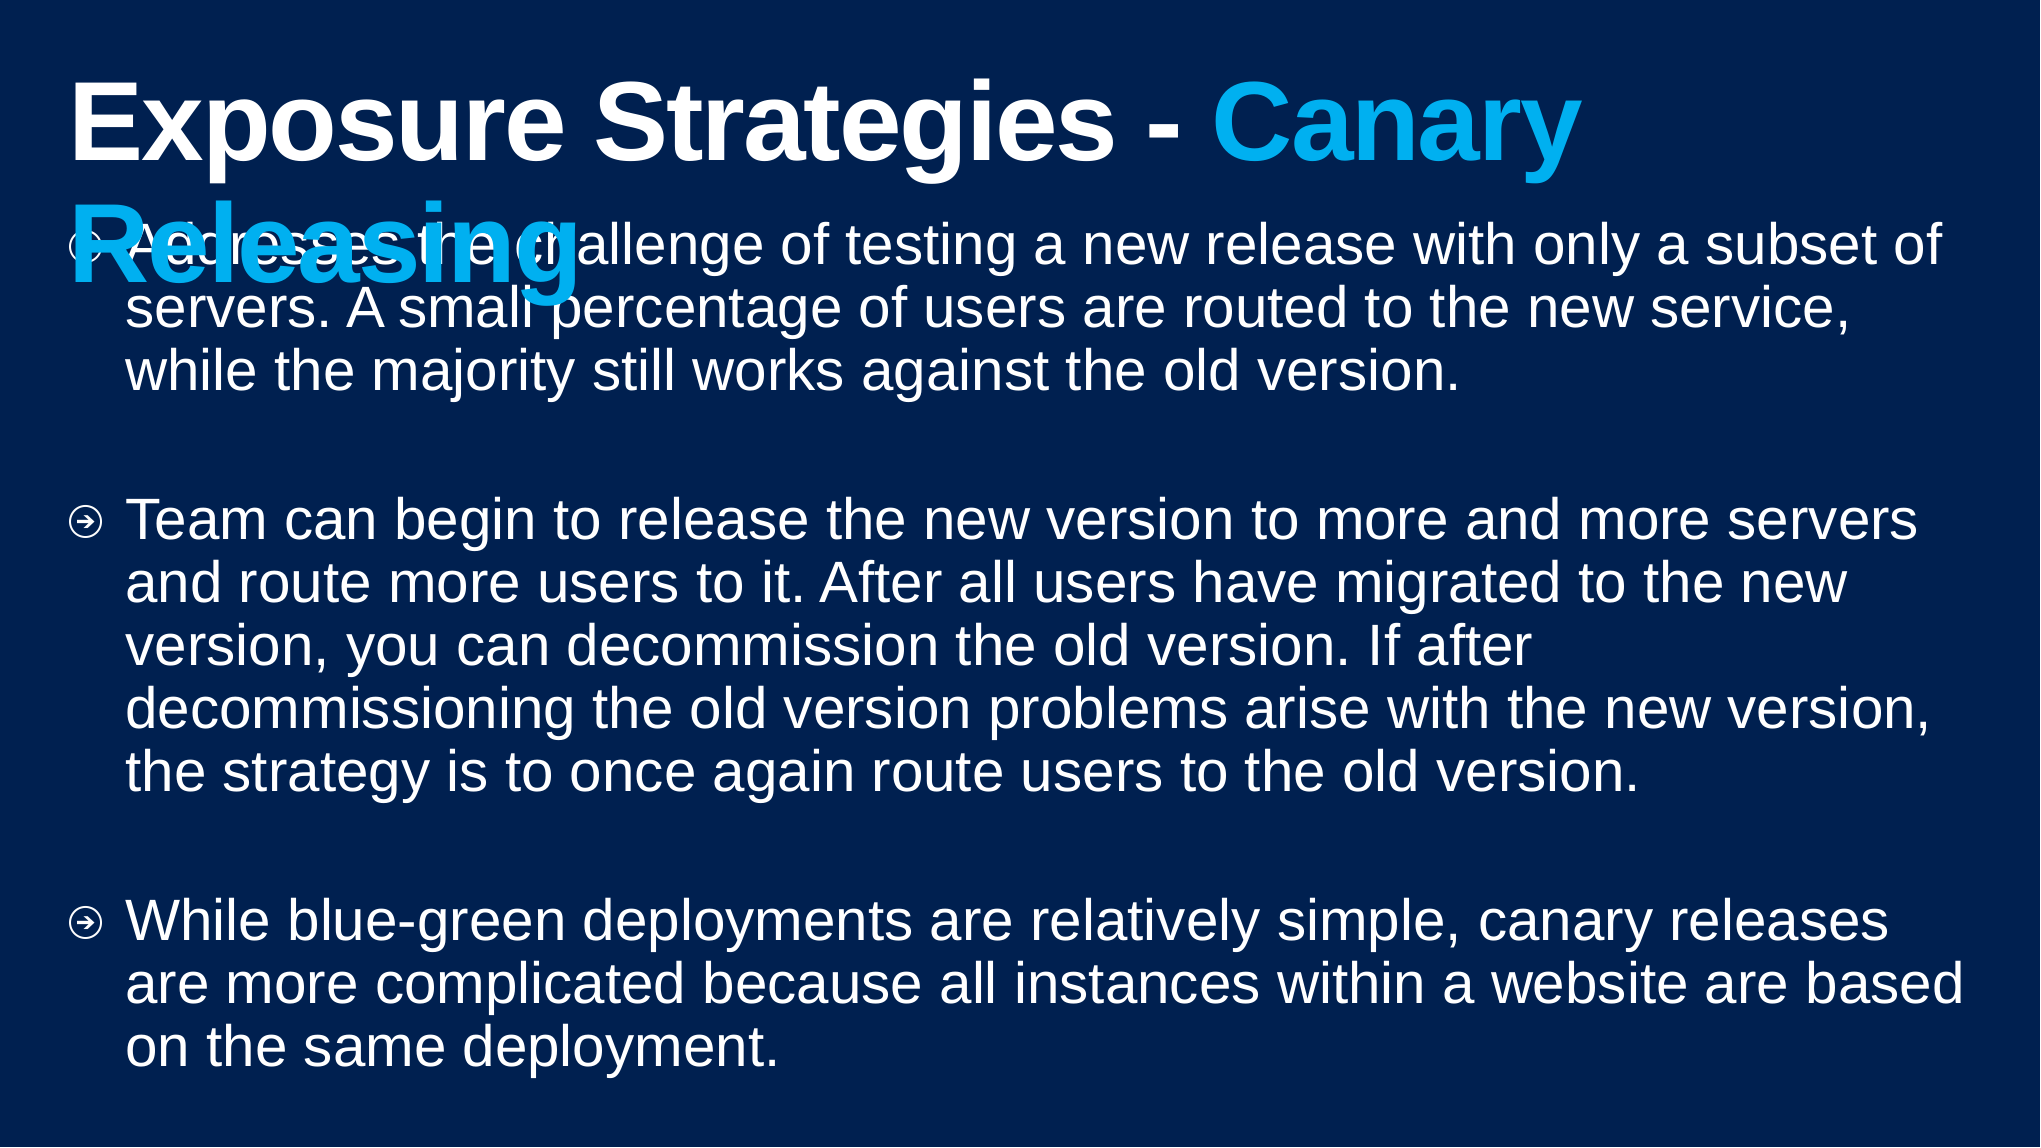

# Exposure Strategies - Canary Releasing
Addresses the challenge of testing a new release with only a subset of servers. A small percentage of users are routed to the new service, while the majority still works against the old version.

Team can begin to release the new version to more and more servers and route more users to it. After all users have migrated to the new version, you can decommission the old version. If after decommissioning the old version problems arise with the new version, the strategy is to once again route users to the old version.

While blue-green deployments are relatively simple, canary releases are more complicated because all instances within a website are based on the same deployment.